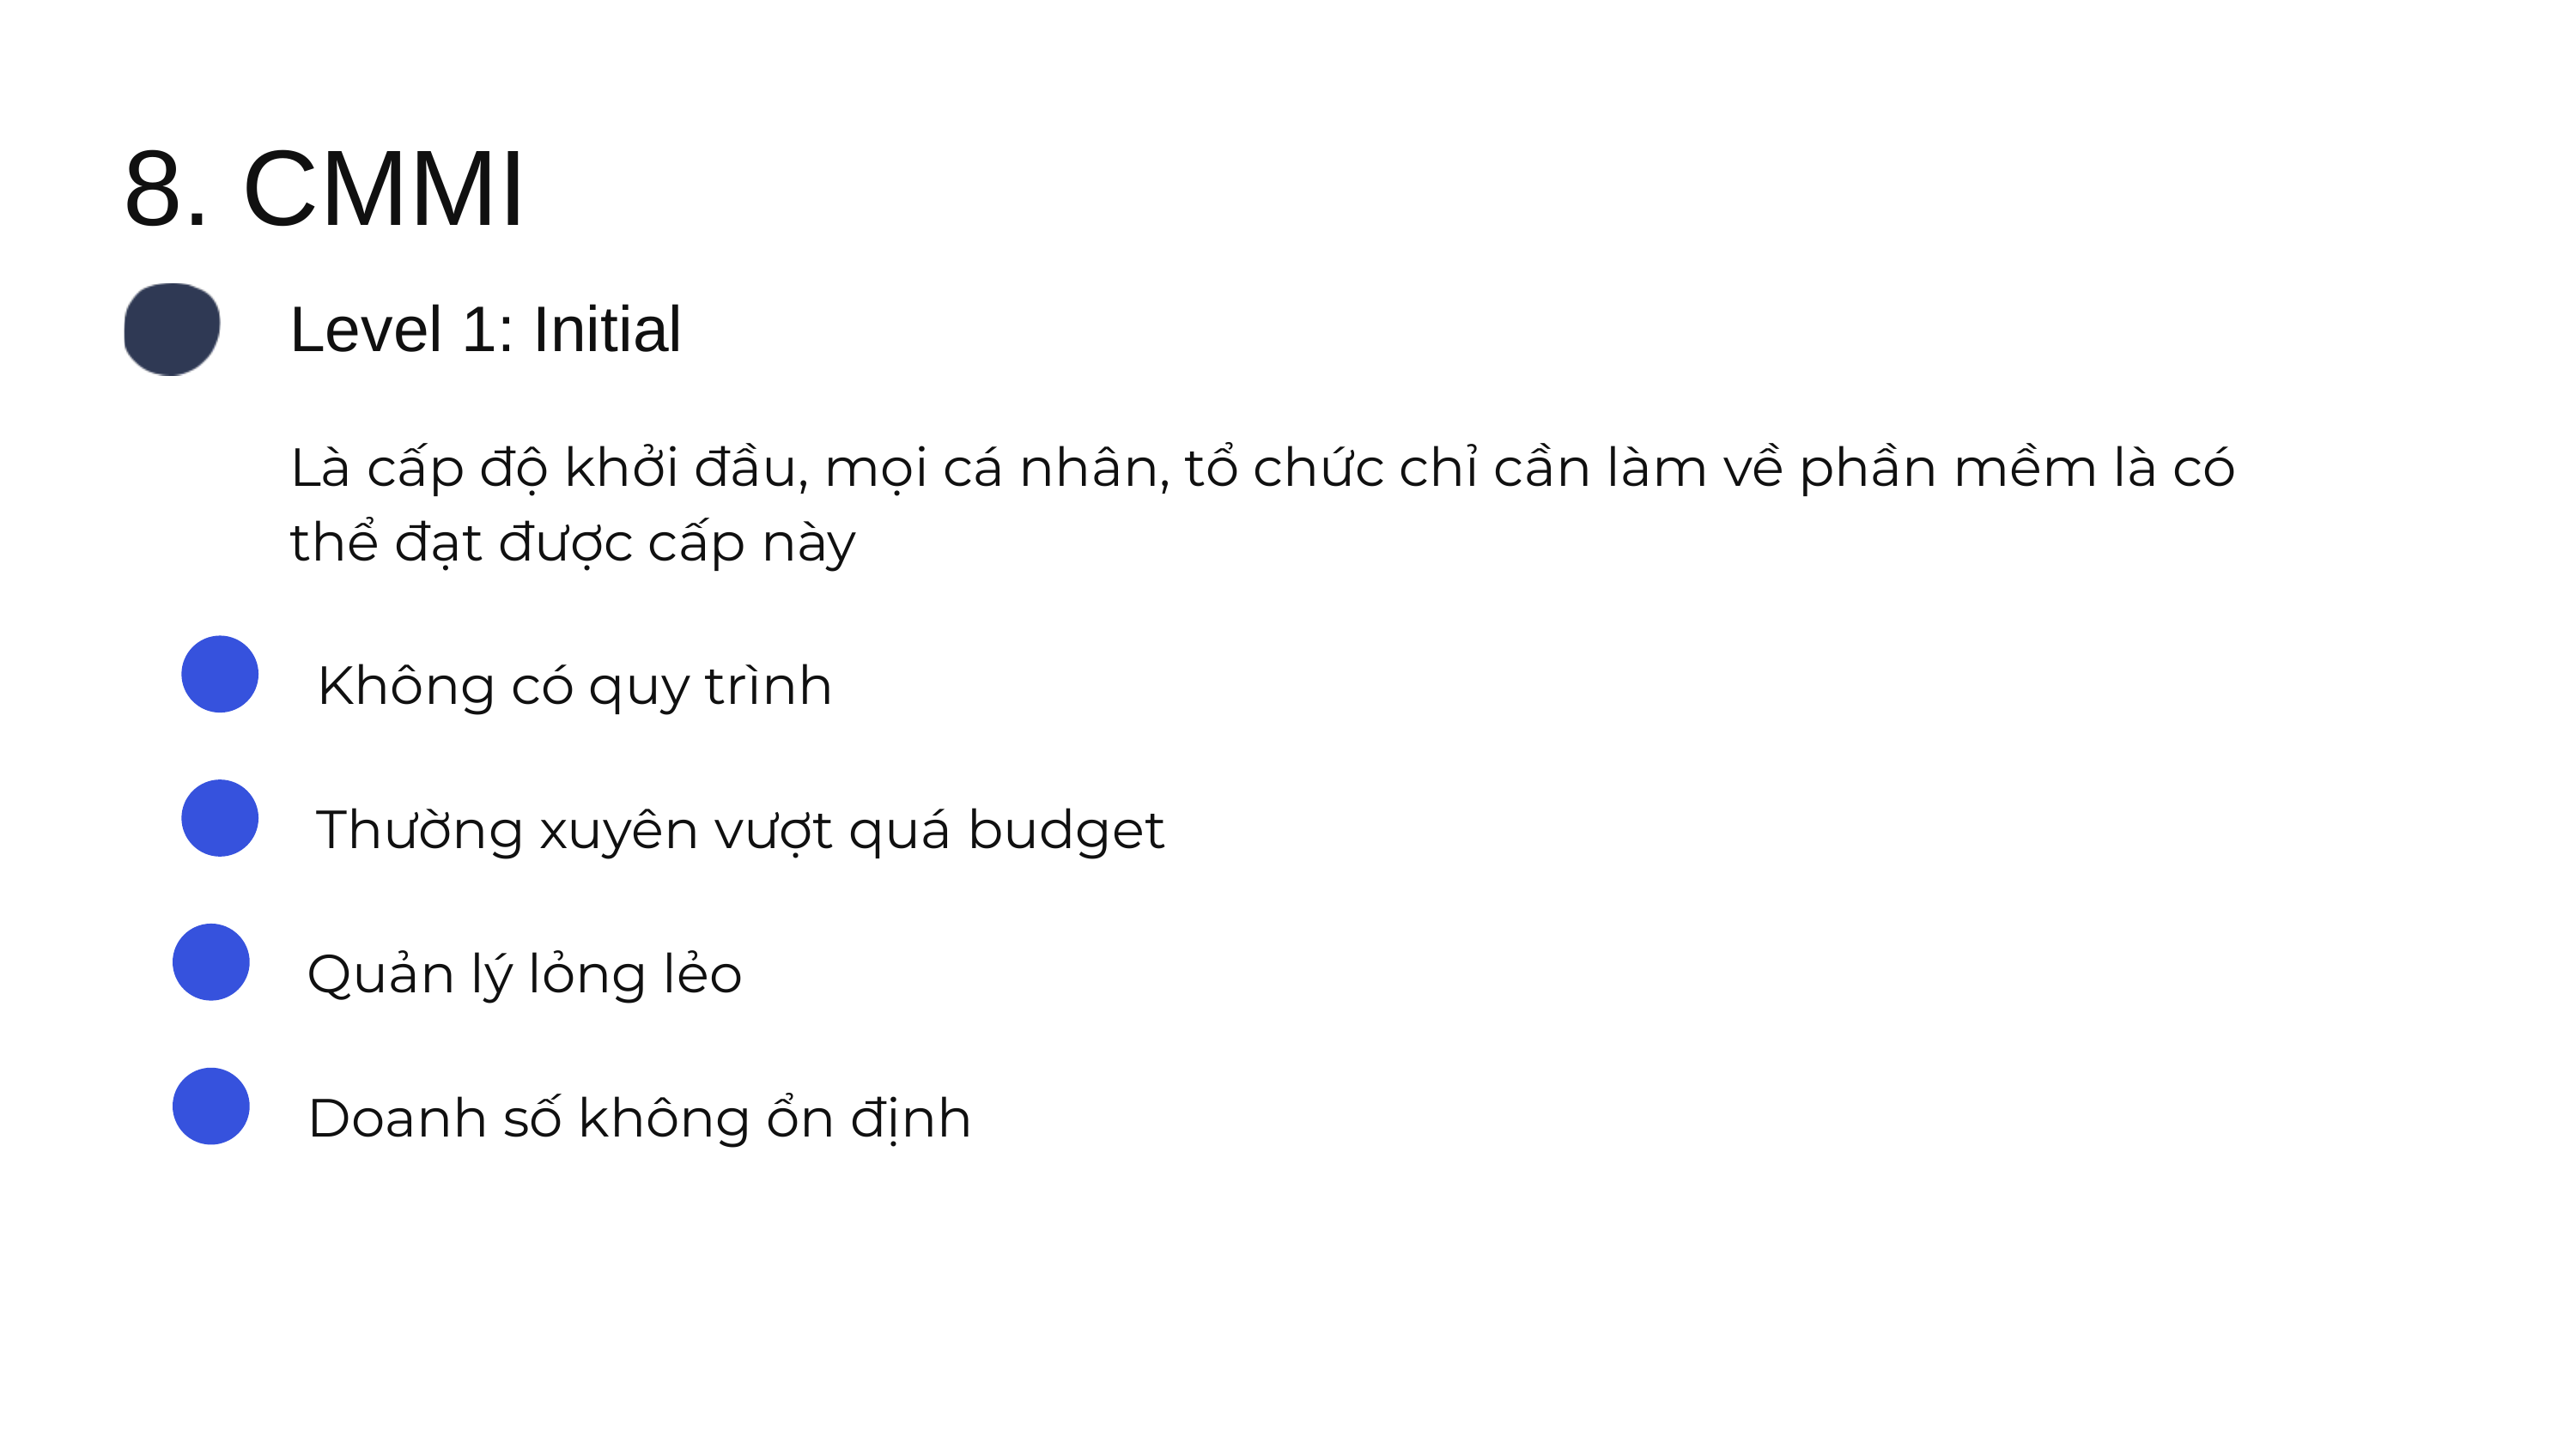

8. CMMI
Level 1: Initial

Là cấp độ khởi đầu, mọi cá nhân, tổ chức chỉ cần làm về phần mềm là có thể đạt được cấp này

Không có quy trình

Thường xuyên vượt quá budget

Quản lý lỏng lẻo

Doanh số không ổn định